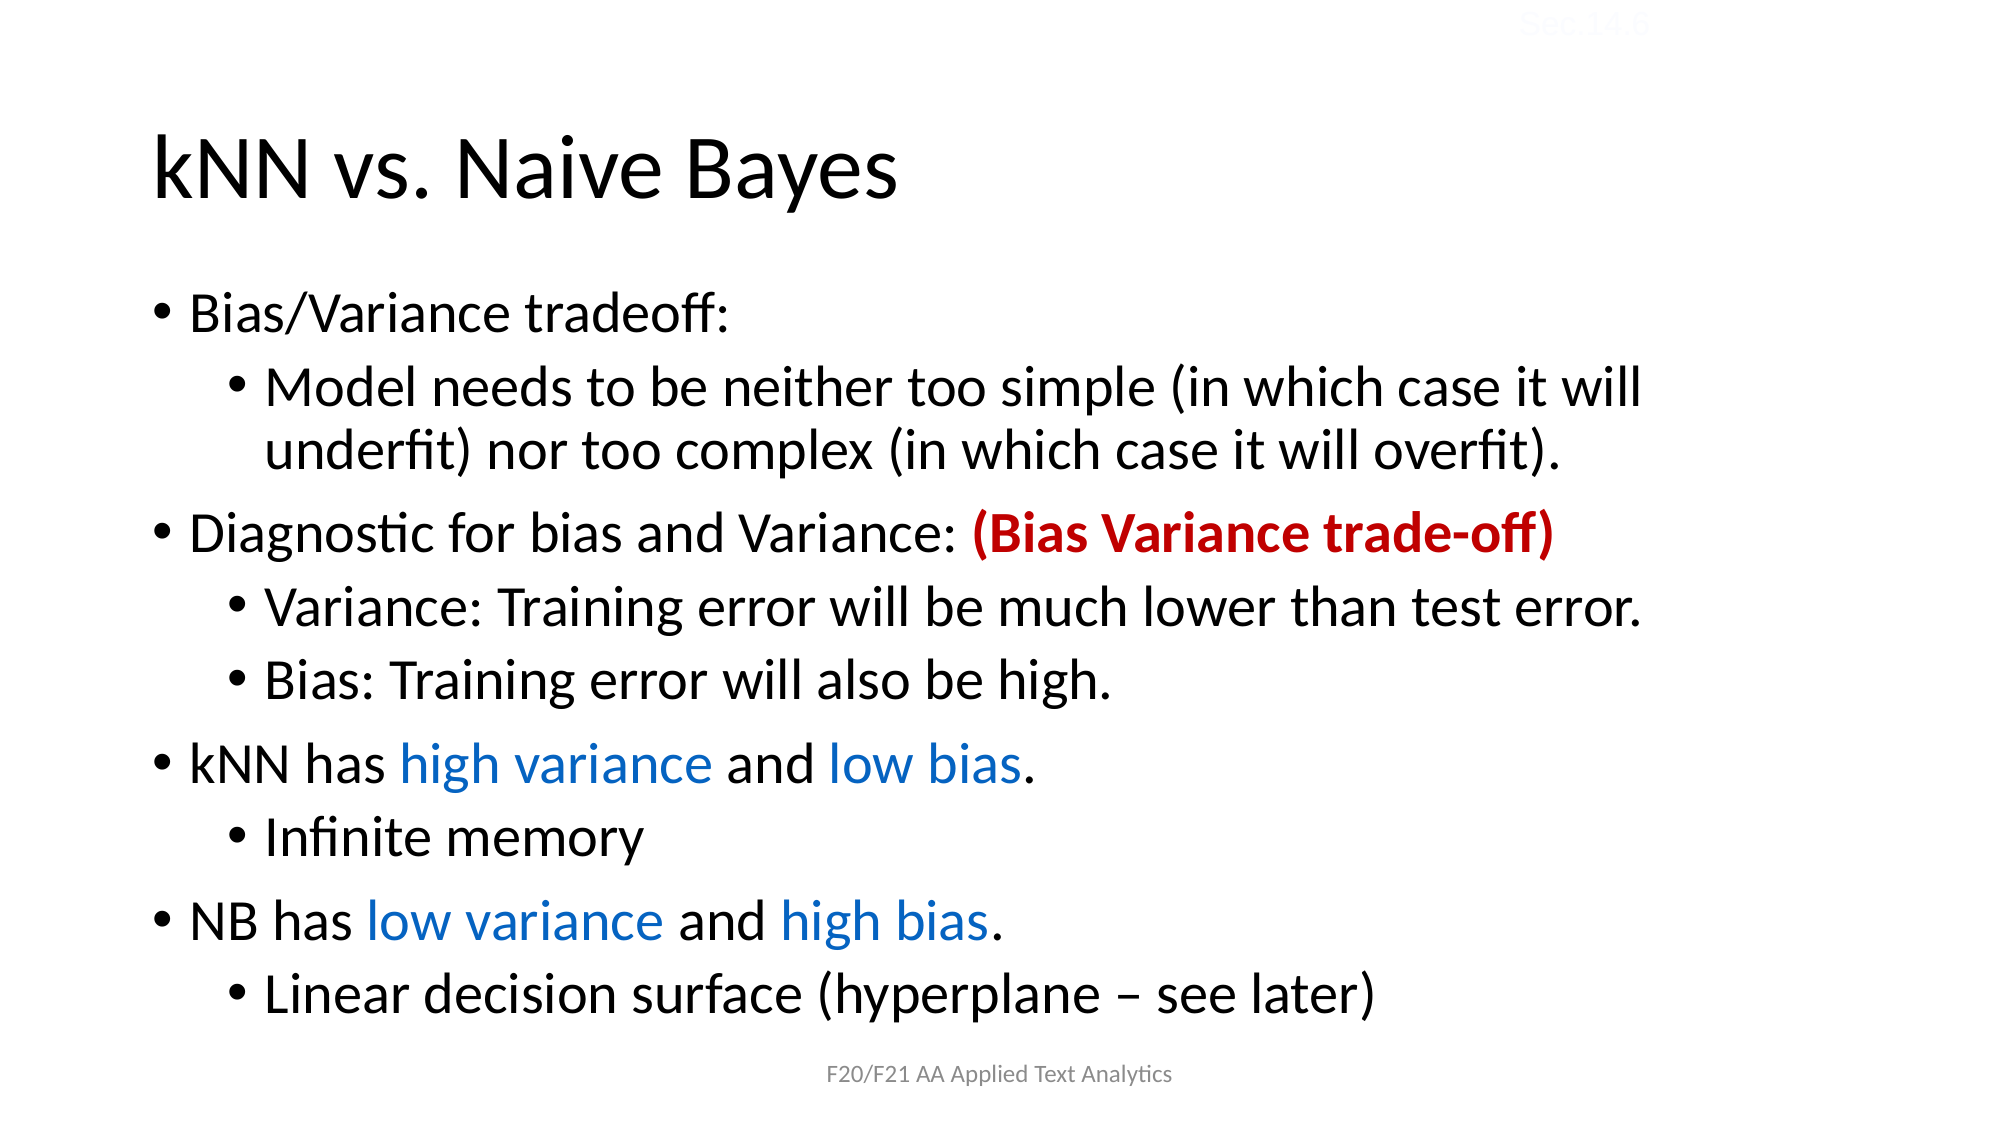

Sec.14.6
# kNN vs. Naive Bayes
Bias/Variance tradeoff:
Model needs to be neither too simple (in which case it will underfit) nor too complex (in which case it will overfit).
Diagnostic for bias and Variance: (Bias Variance trade-off)
Variance: Training error will be much lower than test error.
Bias: Training error will also be high.
kNN has high variance and low bias.
Infinite memory
NB has low variance and high bias.
Linear decision surface (hyperplane – see later)
F20/F21 AA Applied Text Analytics